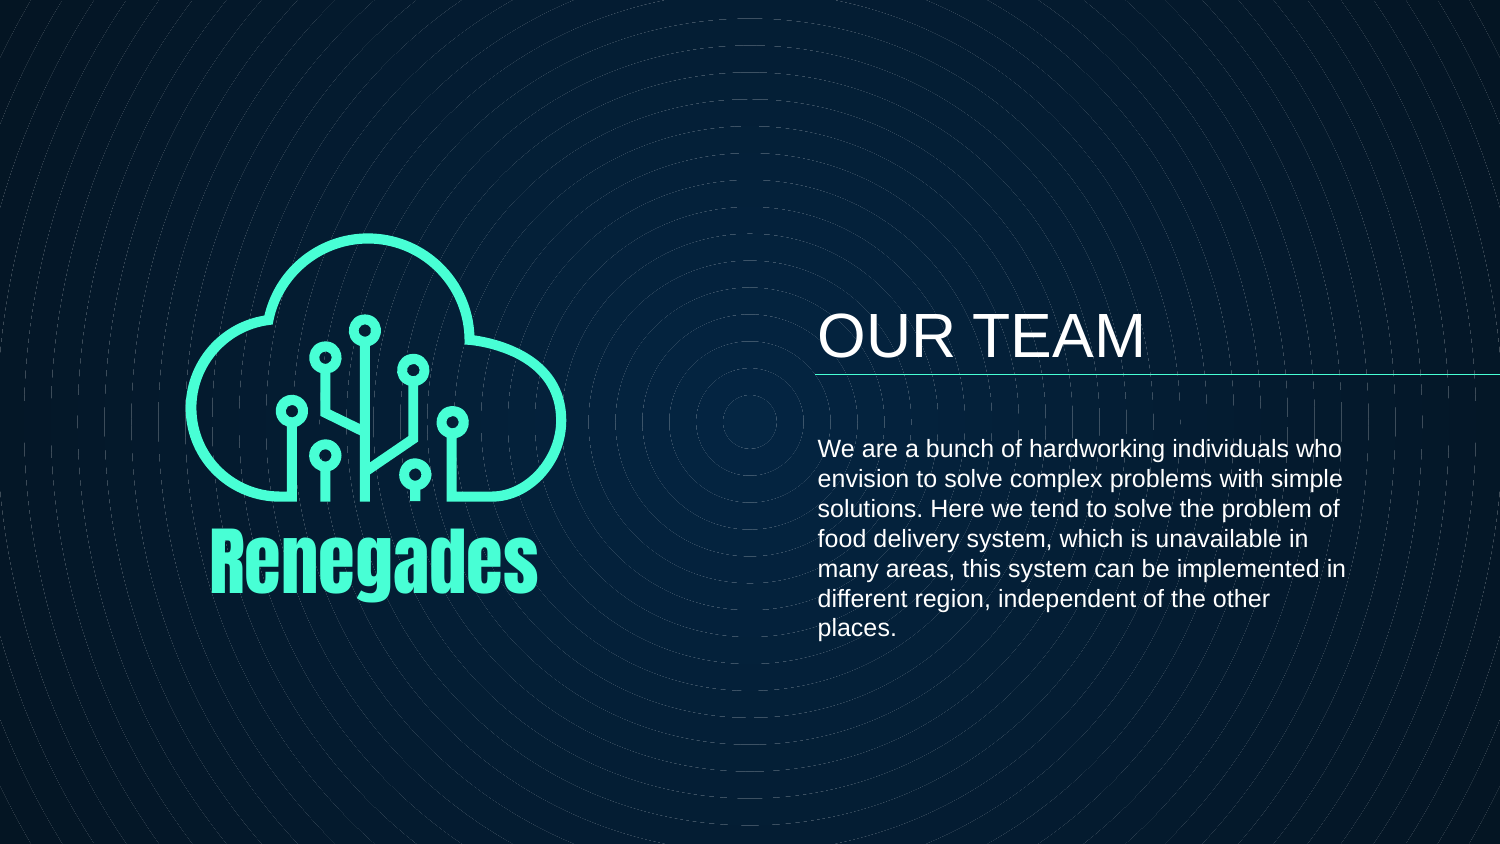

# OUR TEAM
We are a bunch of hardworking individuals who envision to solve complex problems with simple solutions. Here we tend to solve the problem of food delivery system, which is unavailable in many areas, this system can be implemented in different region, independent of the other places.

Renegades